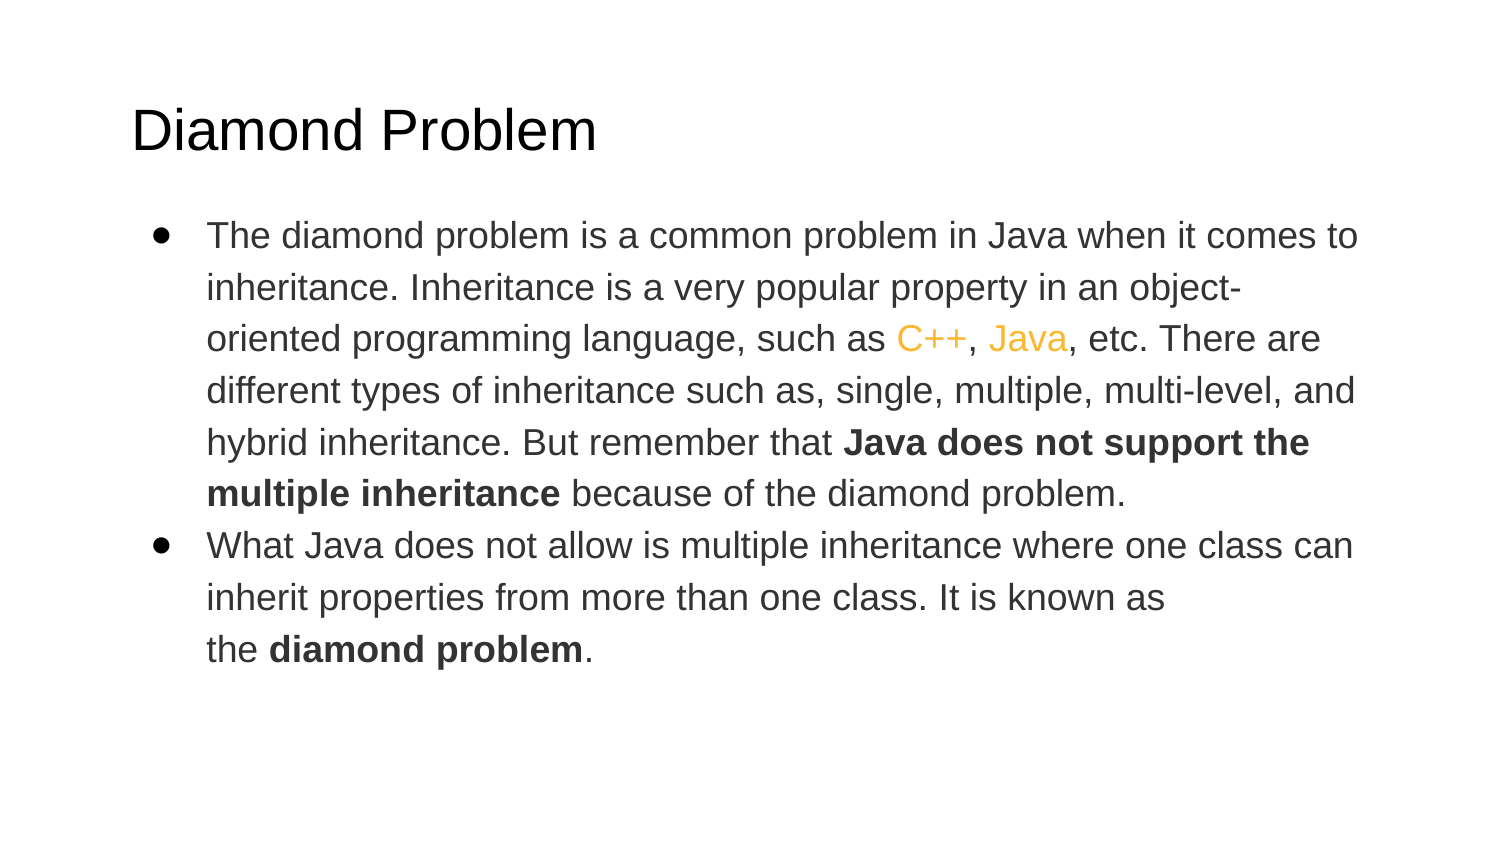

# Diamond Problem
The diamond problem is a common problem in Java when it comes to inheritance. Inheritance is a very popular property in an object-oriented programming language, such as C++, Java, etc. There are different types of inheritance such as, single, multiple, multi-level, and hybrid inheritance. But remember that Java does not support the multiple inheritance because of the diamond problem.
What Java does not allow is multiple inheritance where one class can inherit properties from more than one class. It is known as the diamond problem.